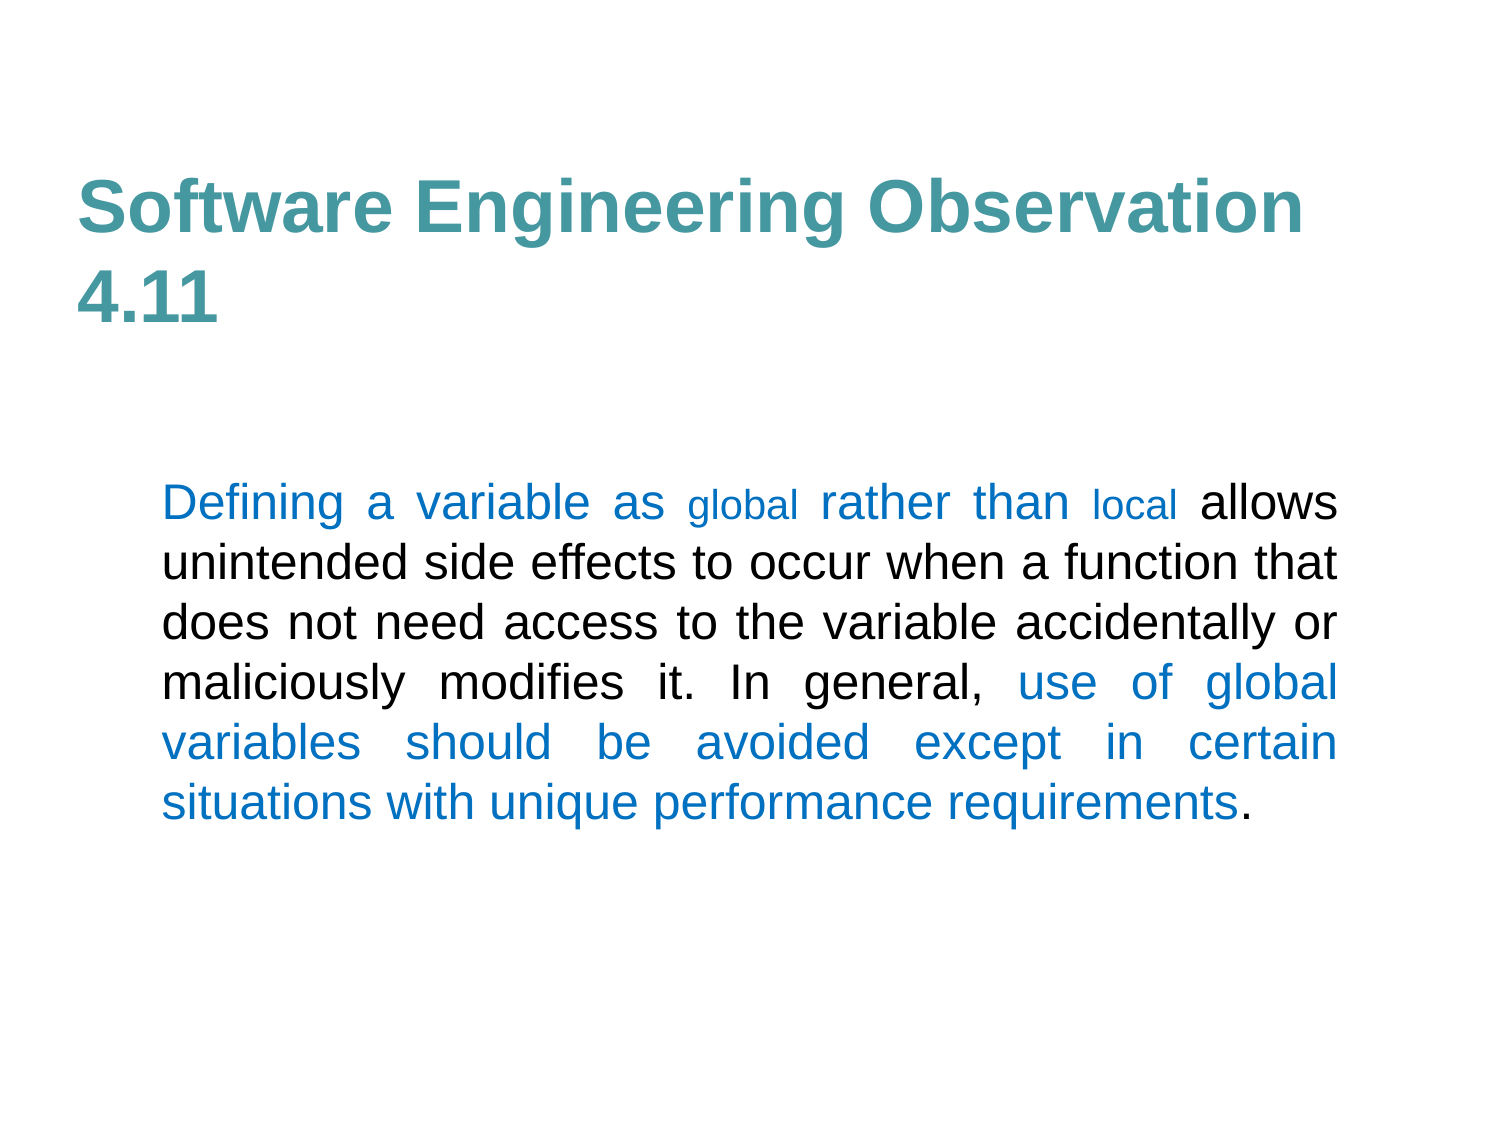

# Software Engineering Observation 4.11
Defining a variable as global rather than local allows unintended side effects to occur when a function that does not need access to the variable accidentally or maliciously modifies it. In general, use of global variables should be avoided except in certain situations with unique performance requirements.